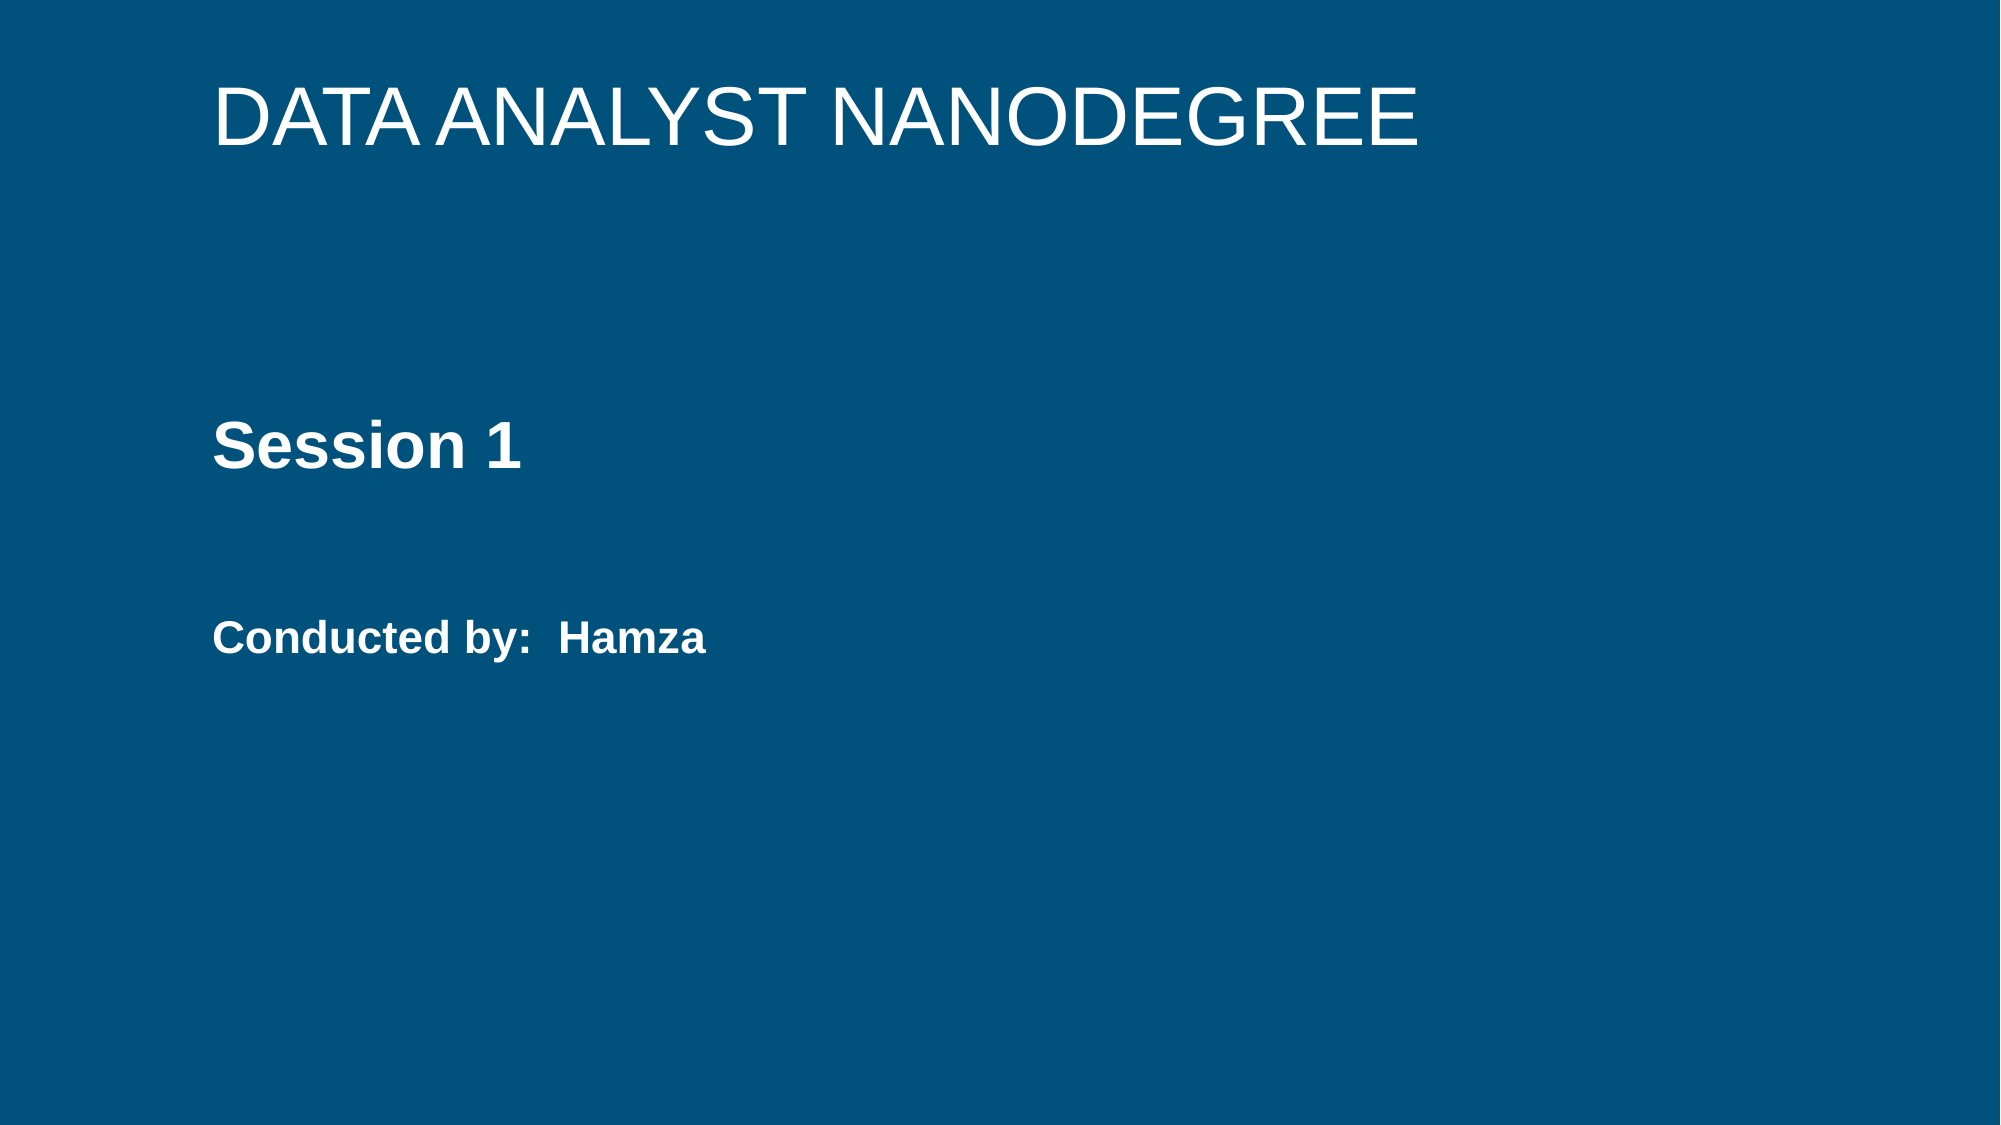

DATA ANALYST NANODEGREE

Session 1

Conducted by:  Hamza